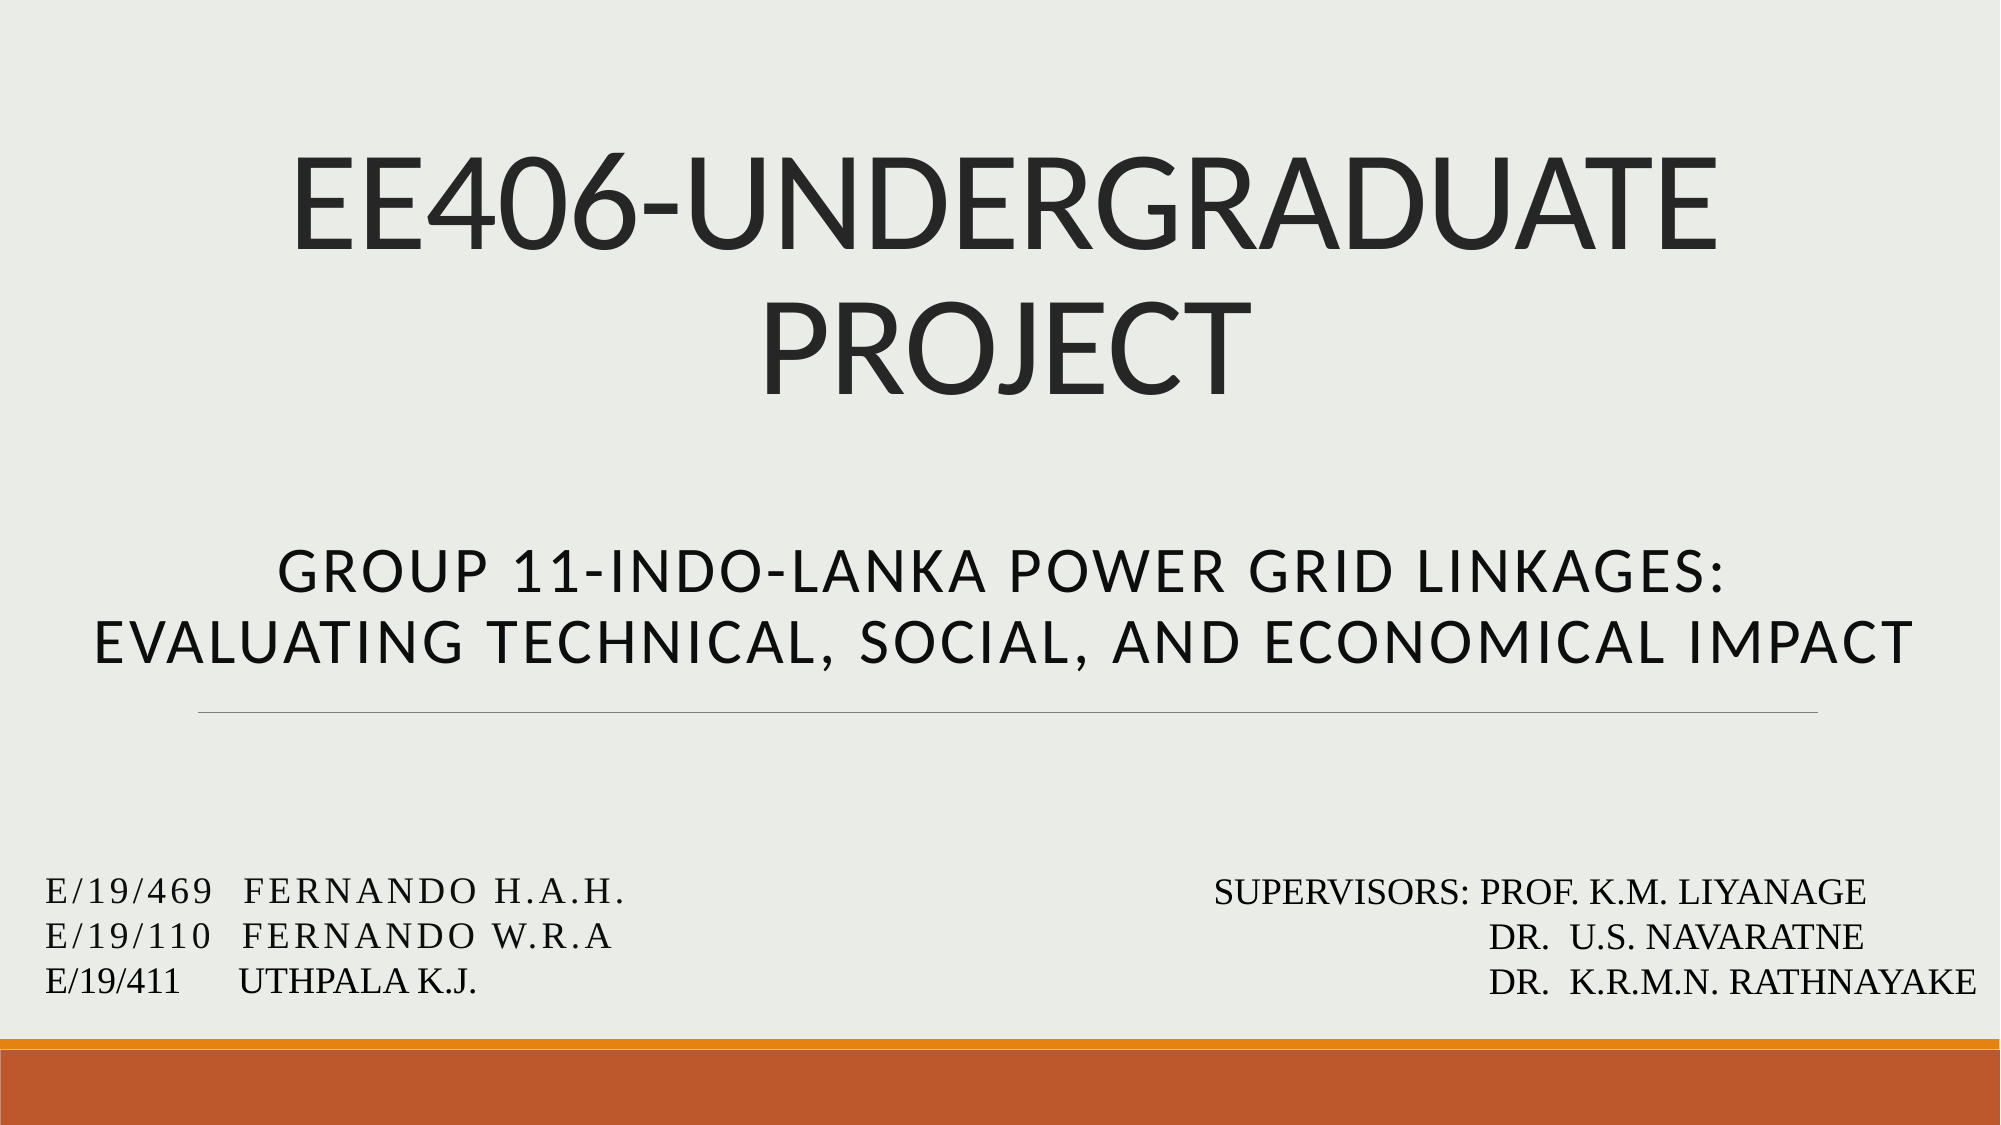

# EE406-UNDERGRADUATE PROJECT

Group 11-Indo-Lanka Power Grid Linkages: Evaluating Technical, Social, and Economical IMPACT

E/19/469  Fernando h.a.h.
E/19/110  Fernando W.R.A
E/19/411      Uthpala k.j.

Supervisors: prof. k.m. liyanage
                             Dr.  u.s. navaratne
                             DR.  k.r.m.n. Rathnayake